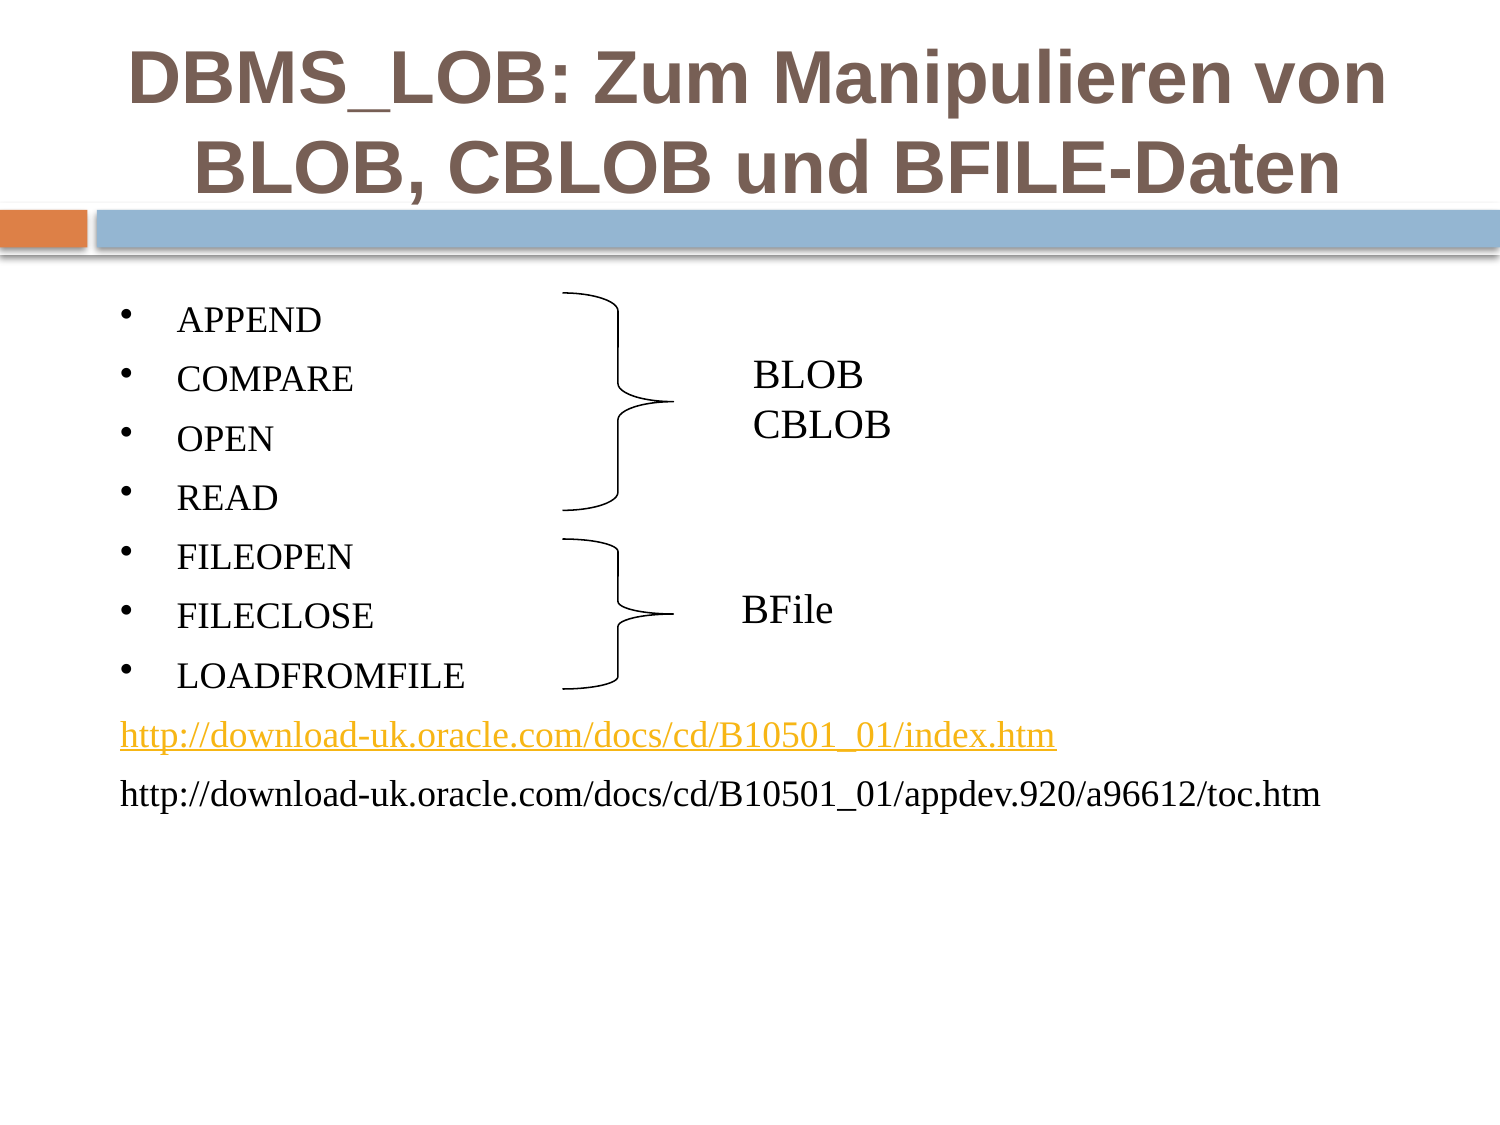

# DBMS_LOB: Zum Manipulieren von BLOB, CBLOB und BFILE-Daten
APPEND
COMPARE
OPEN
READ
FILEOPEN
FILECLOSE
LOADFROMFILE
http://download-uk.oracle.com/docs/cd/B10501_01/index.htm
http://download-uk.oracle.com/docs/cd/B10501_01/appdev.920/a96612/toc.htm

BLOB
CBLOB

BFile